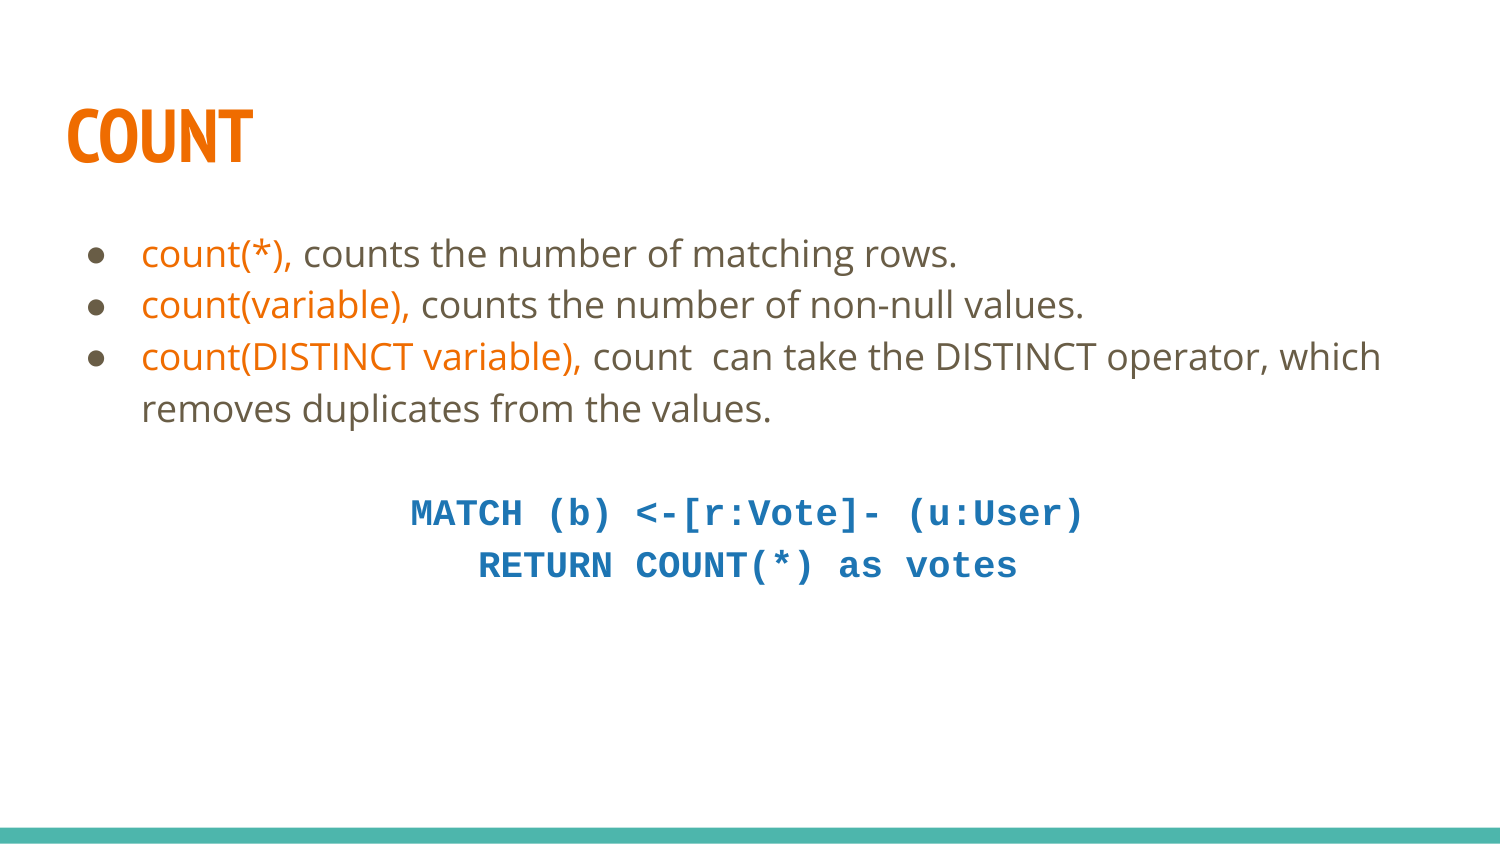

# COUNT
count(*), counts the number of matching rows.
count(variable), counts the number of non-null values.
count(DISTINCT variable), count  can take the DISTINCT operator, which removes duplicates from the values.

MATCH (b) <-[r:Vote]- (u:User)
RETURN COUNT(*) as votes